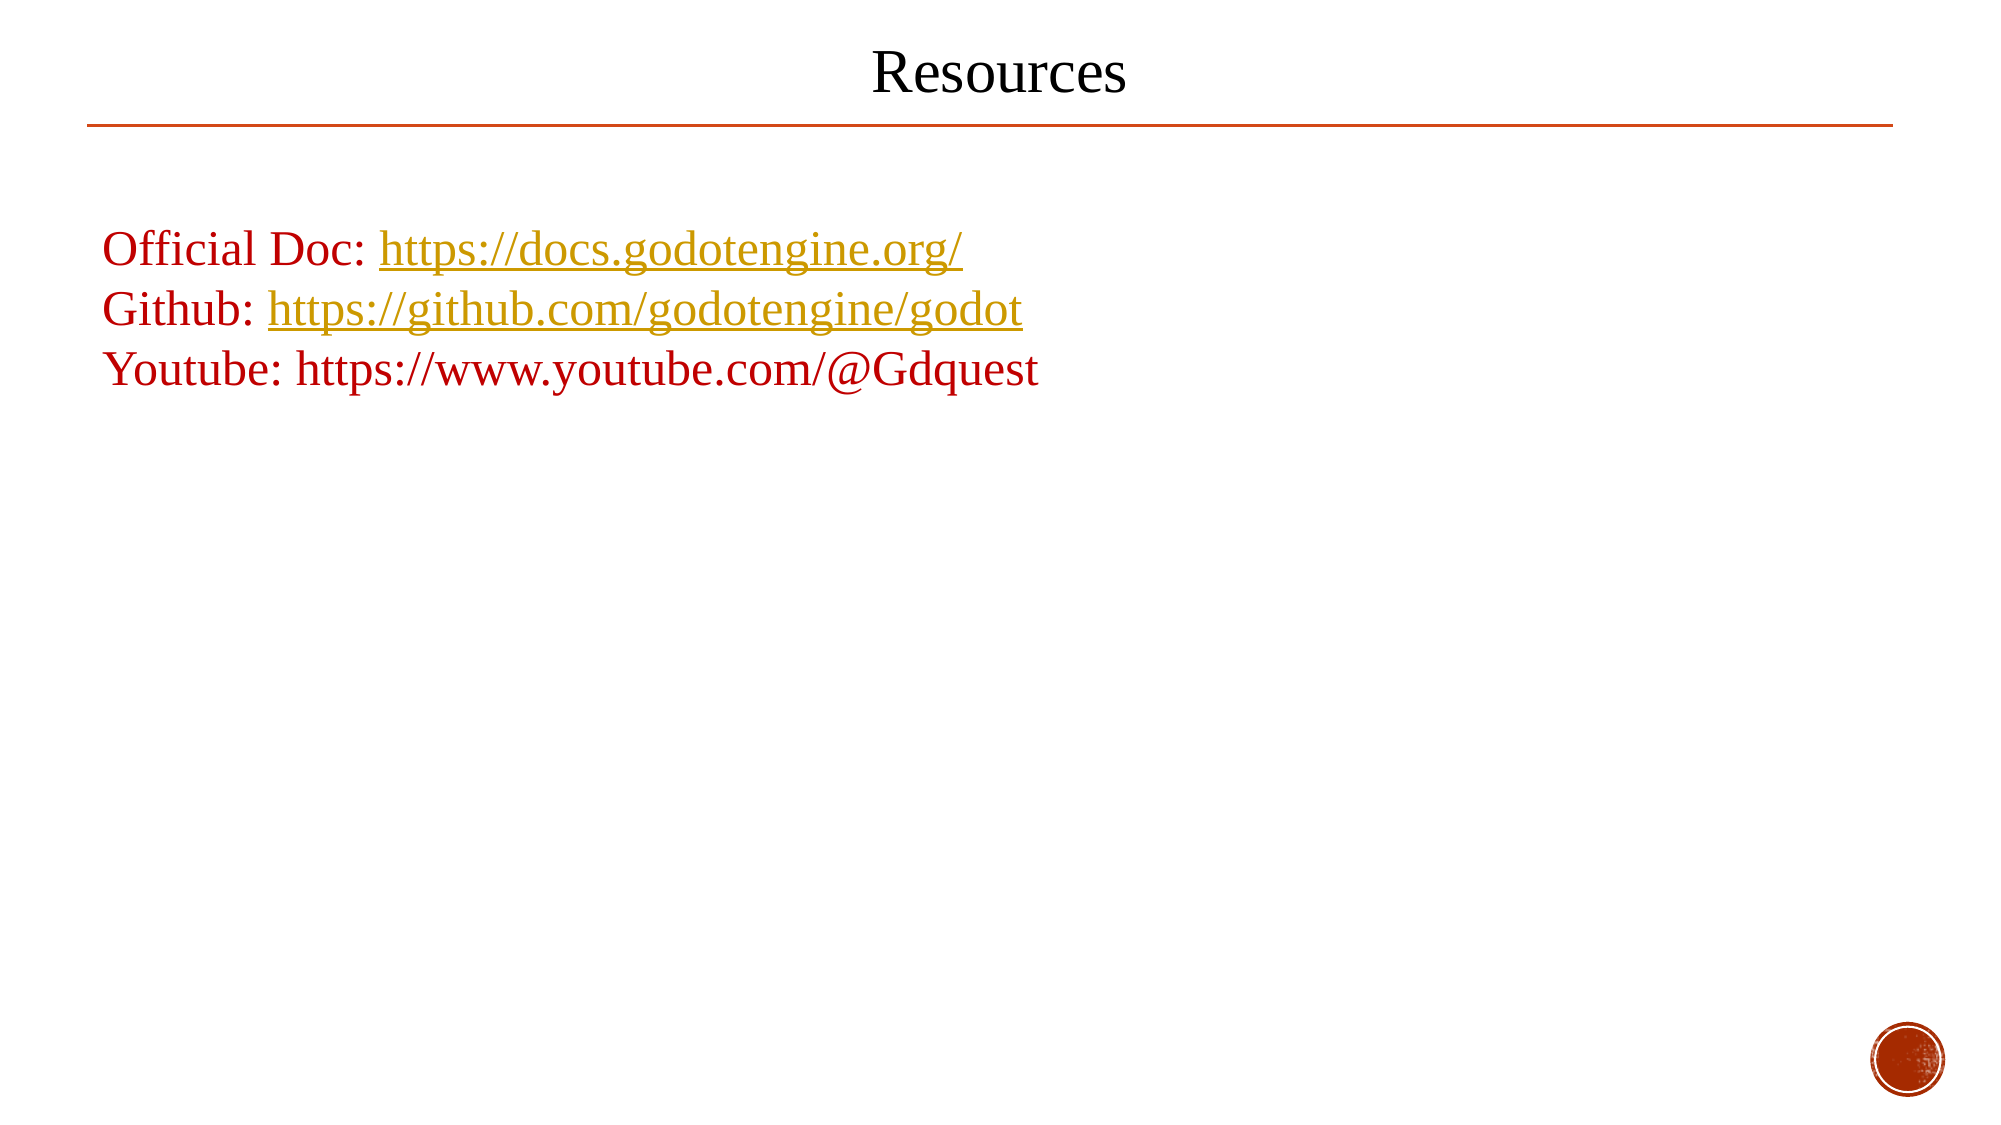

Resources
Official Doc: https://docs.godotengine.org/
Github: https://github.com/godotengine/godot
Youtube: https://www.youtube.com/@Gdquest